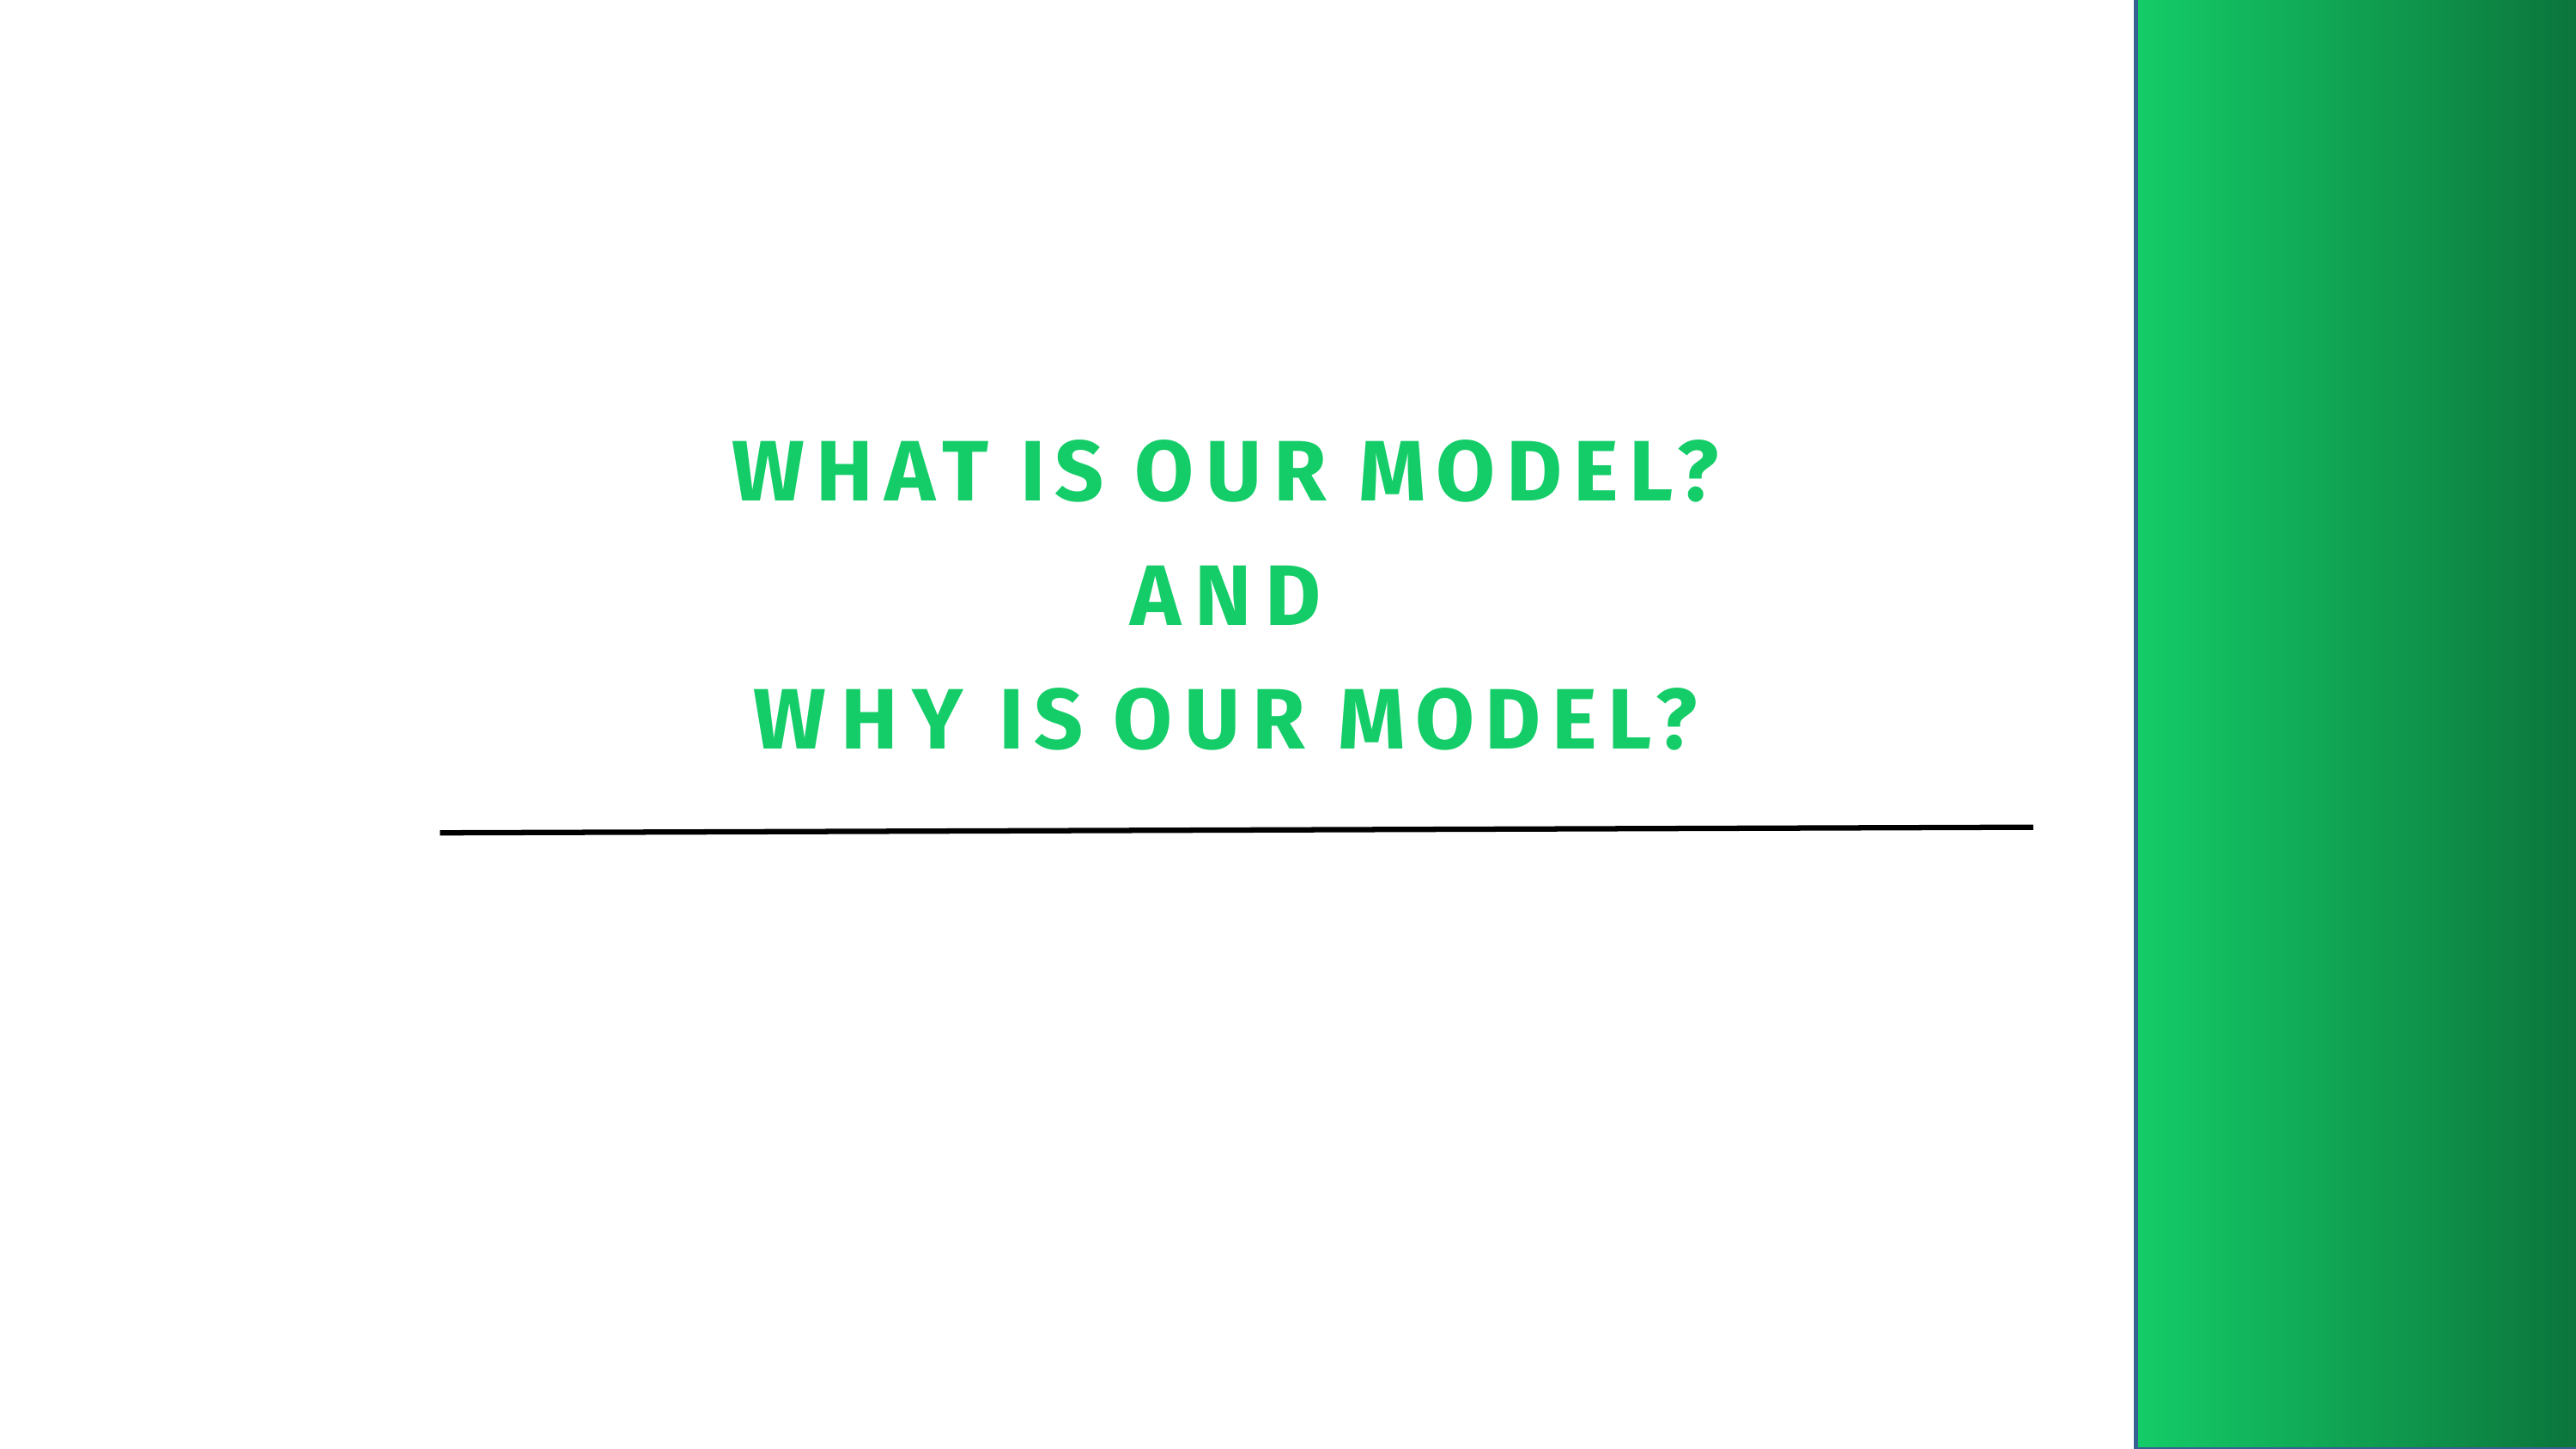

WHAT IS OUR MODEL?
AND
WHY IS OUR MODEL?